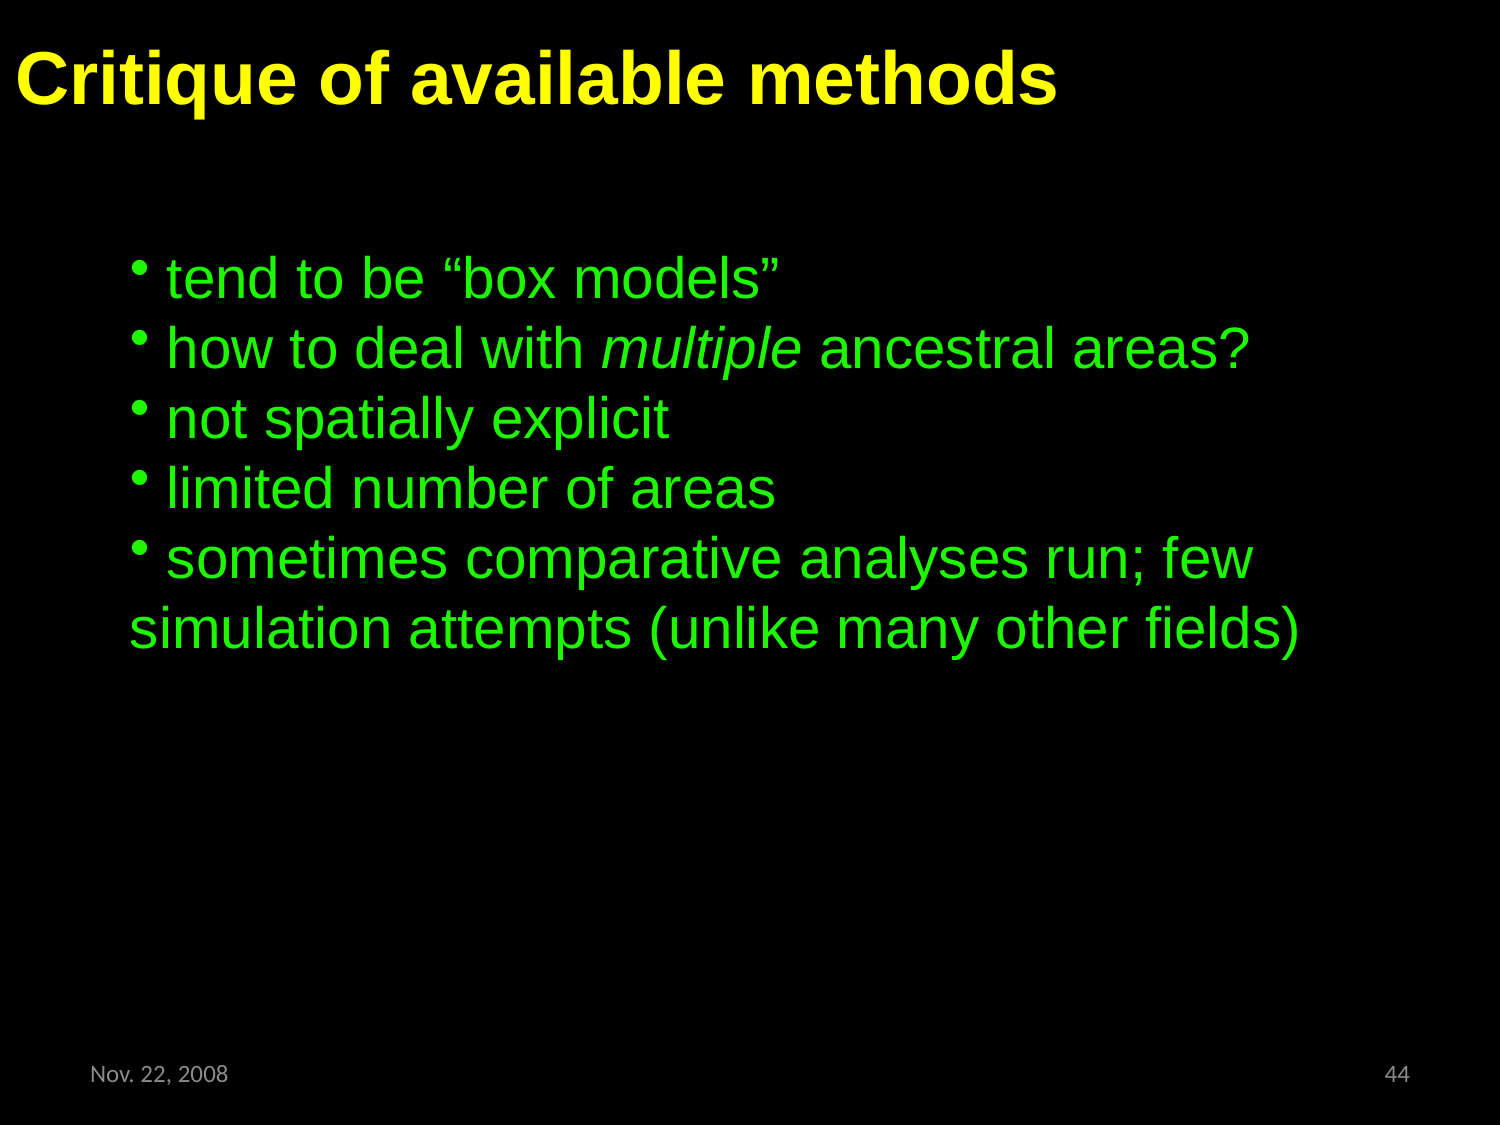

Critique of available methods
 tend to be “box models”
 how to deal with multiple ancestral areas?
 not spatially explicit
 limited number of areas
 sometimes comparative analyses run; few simulation attempts (unlike many other fields)

Nov. 22, 2008
UC Berkeley Comp Bio Group
44